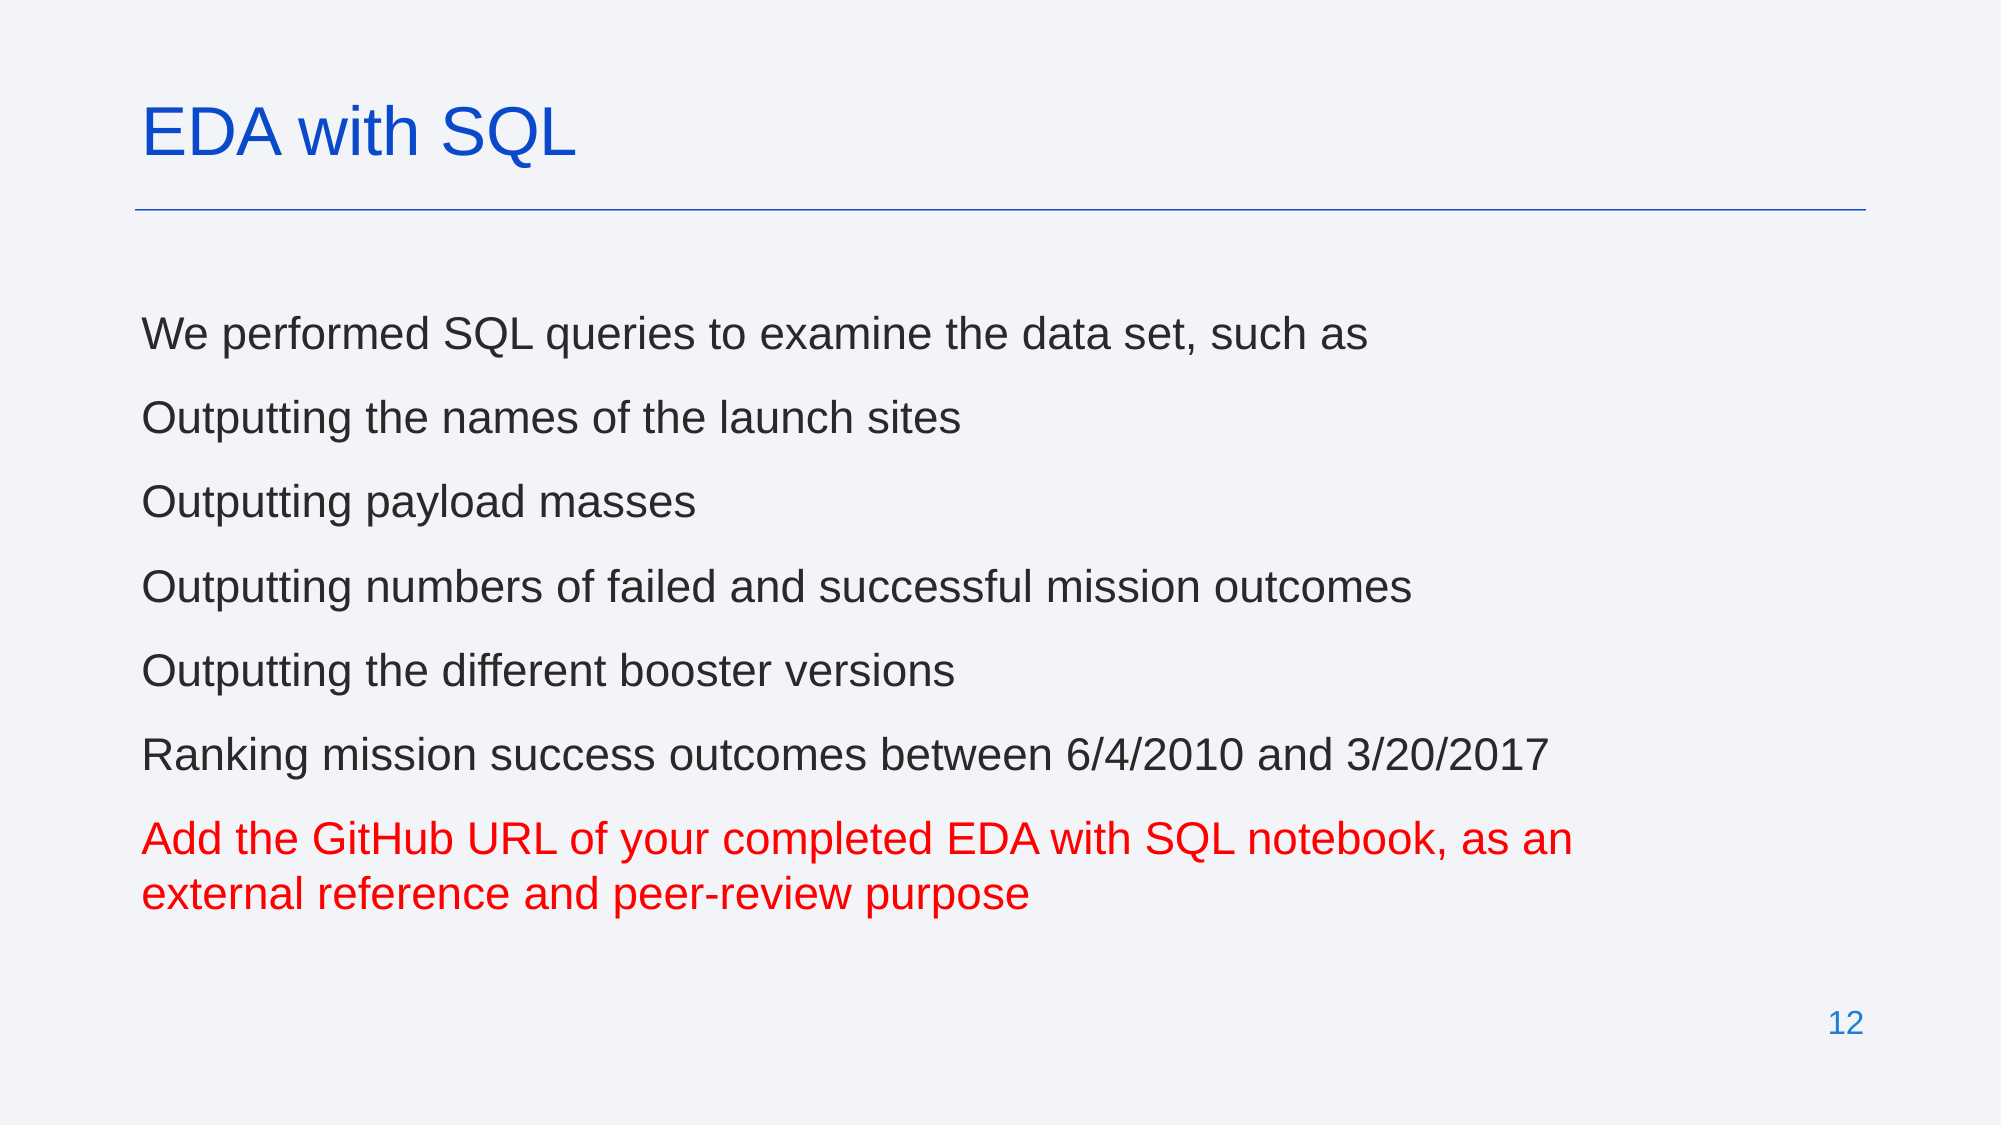

EDA with SQL
We performed SQL queries to examine the data set, such as
Outputting the names of the launch sites
Outputting payload masses
Outputting numbers of failed and successful mission outcomes
Outputting the different booster versions
Ranking mission success outcomes between 6/4/2010 and 3/20/2017
Add the GitHub URL of your completed EDA with SQL notebook, as an external reference and peer-review purpose

12